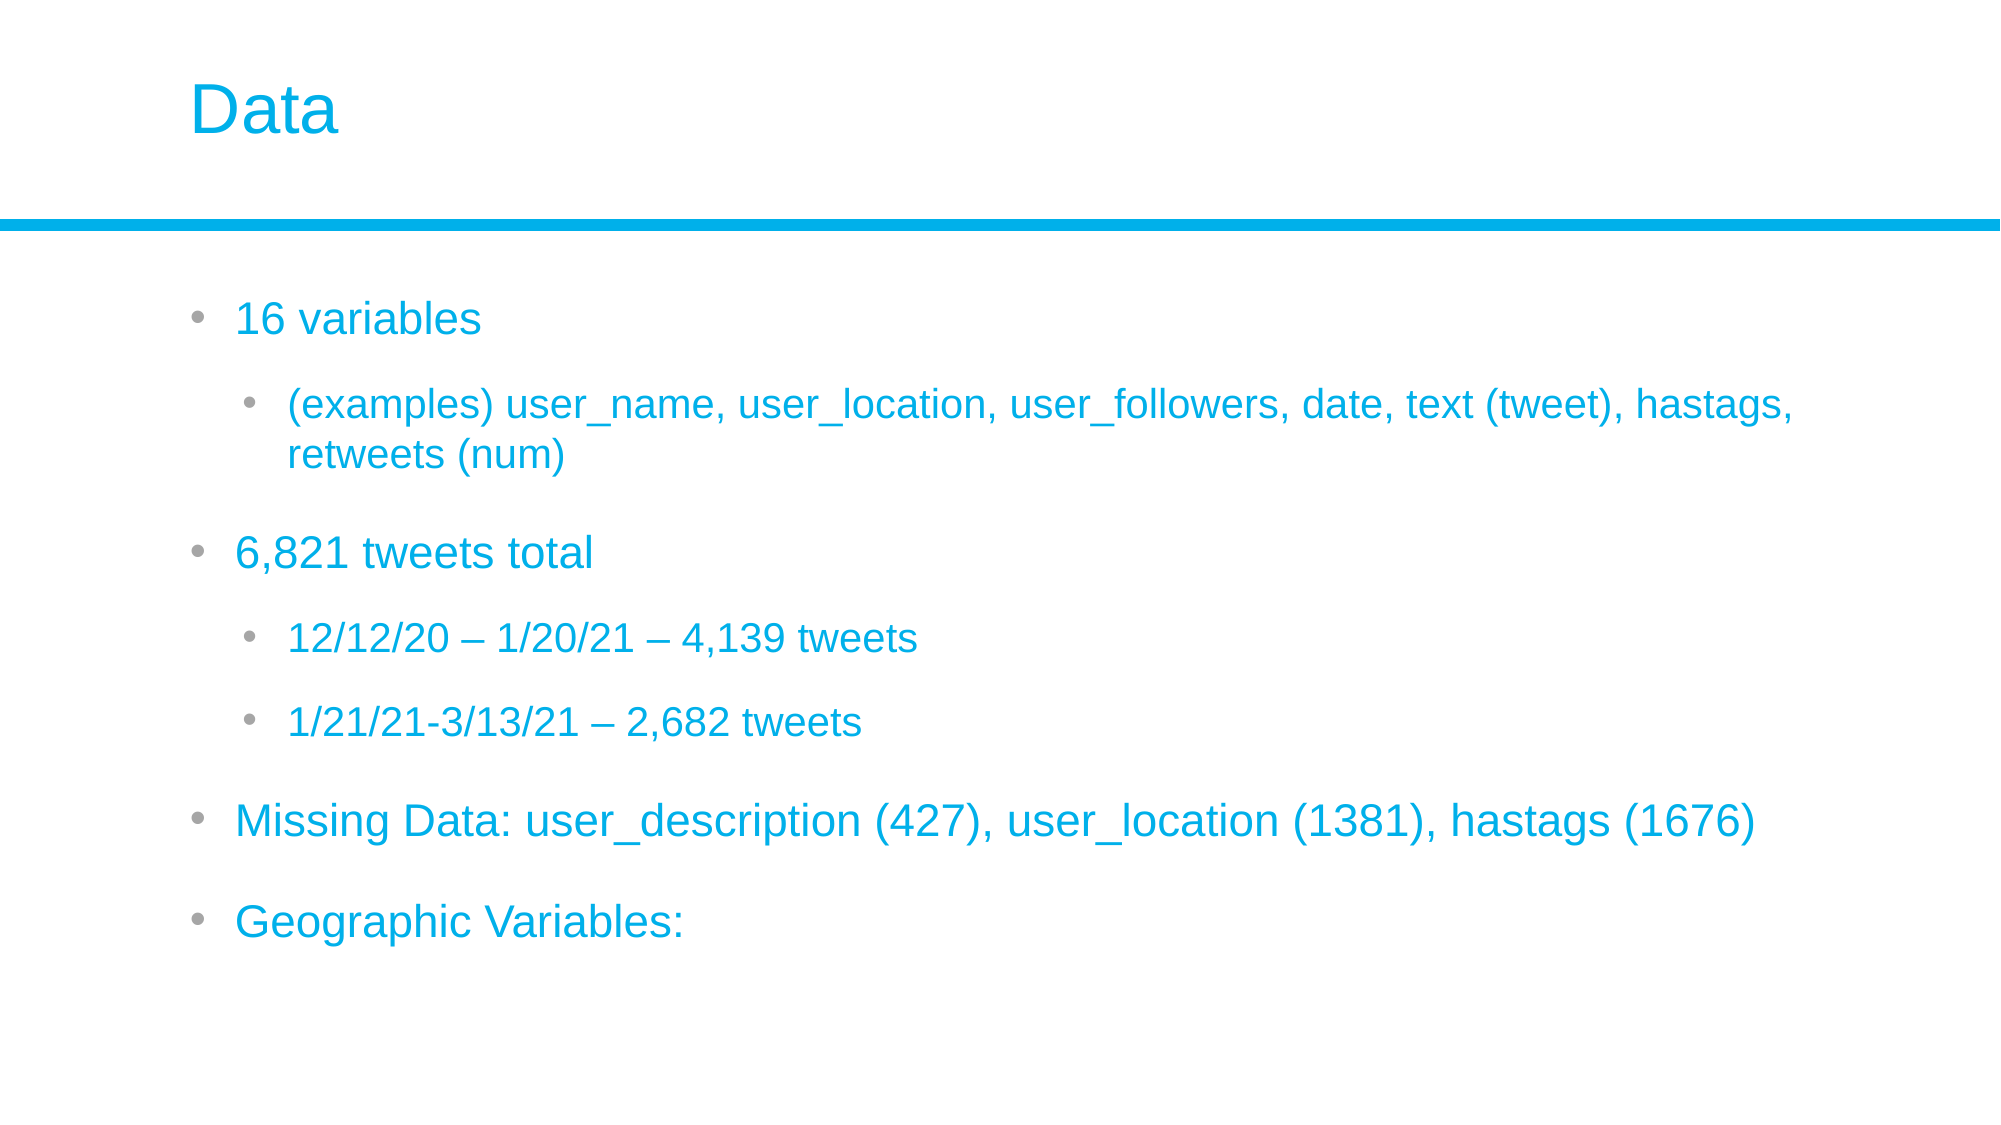

# Data
16 variables
(examples) user_name, user_location, user_followers, date, text (tweet), hastags, retweets (num)
6,821 tweets total
12/12/20 – 1/20/21 – 4,139 tweets
1/21/21-3/13/21 – 2,682 tweets
Missing Data: user_description (427), user_location (1381), hastags (1676)
Geographic Variables: